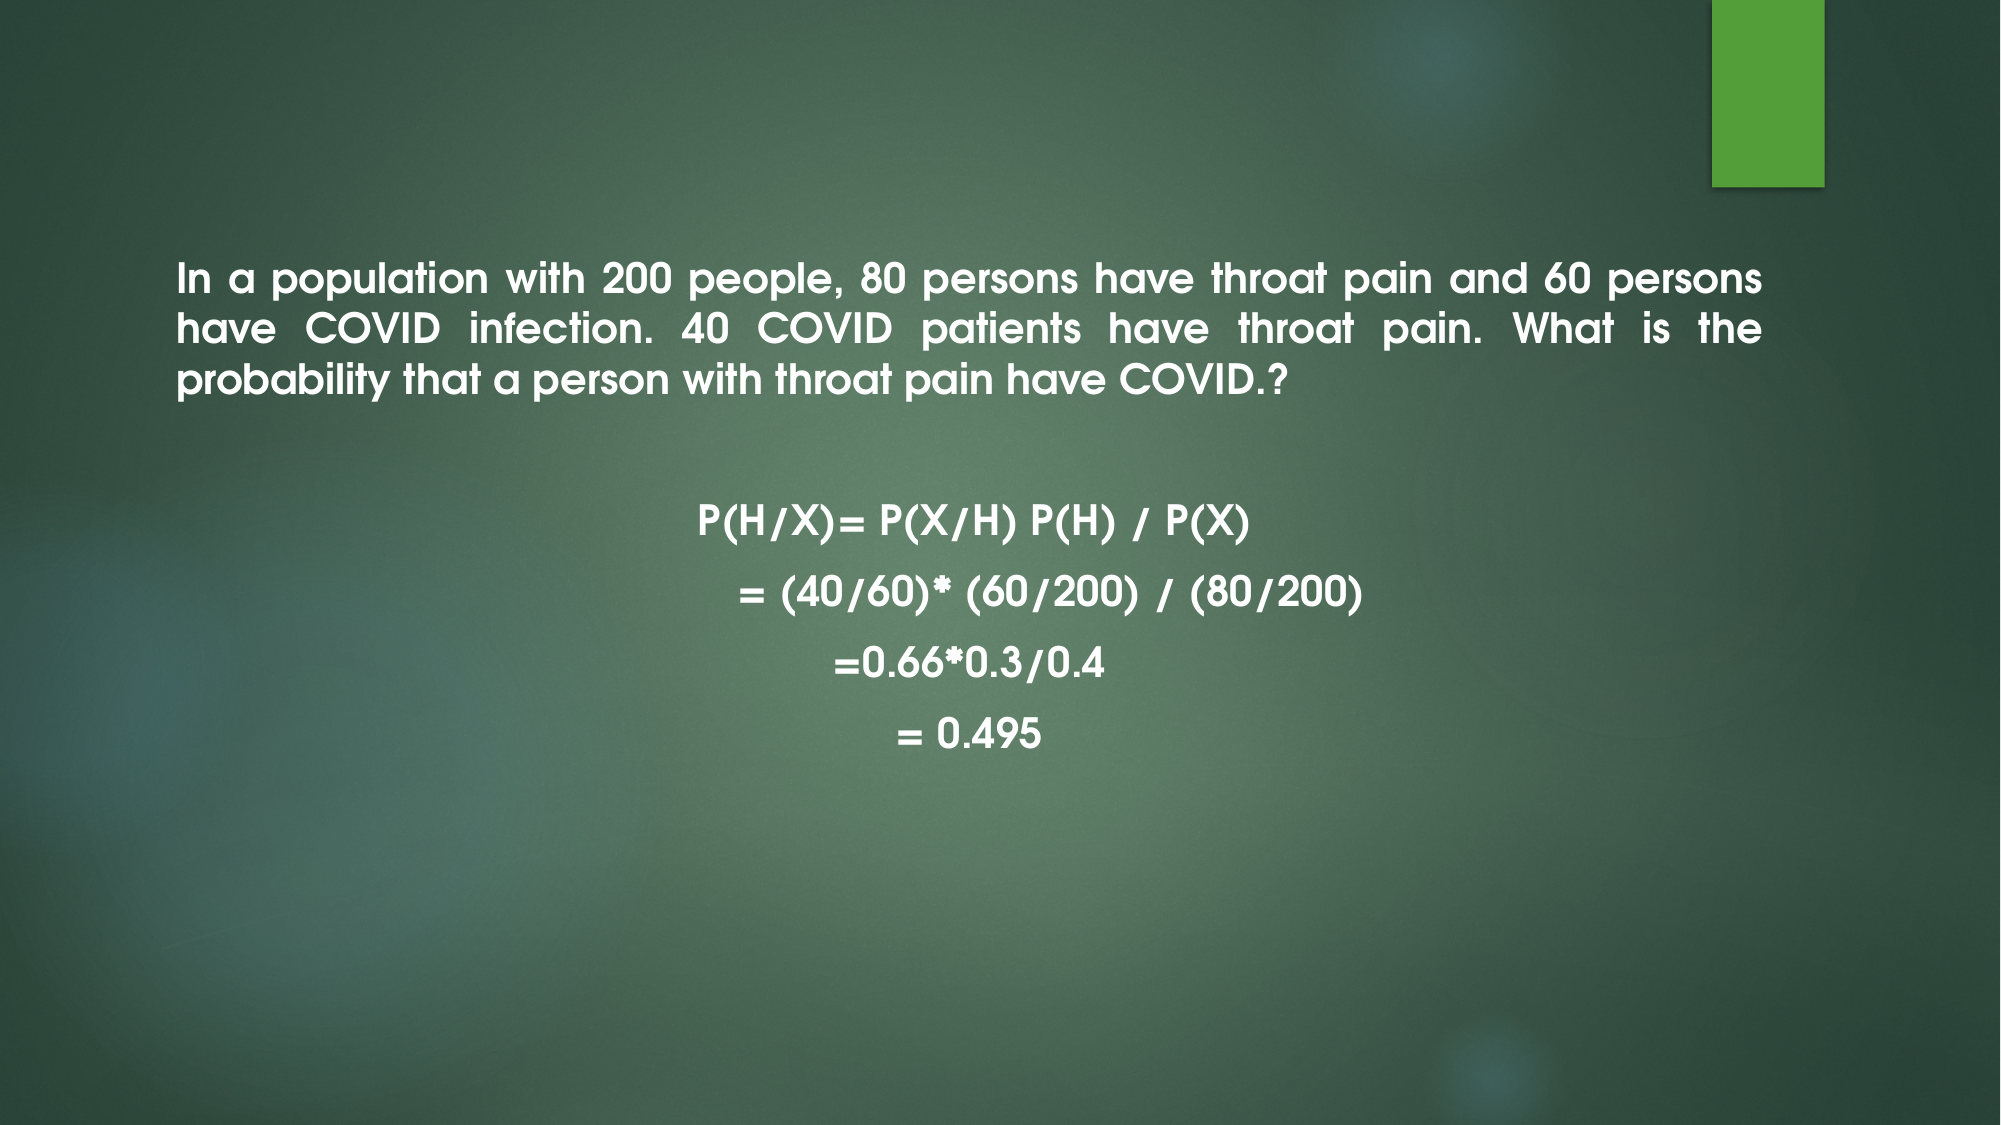

In a population with 200 people, 80 persons have throat pain and 60 persons have COVID infection. 40 COVID patients have throat pain. What is the probability that a person with throat pain have COVID.?

 P(H/X)= P(X/H) P(H) / P(X)
              = (40/60)* (60/200) / (80/200)
=0.66*0.3/0.4
= 0.495